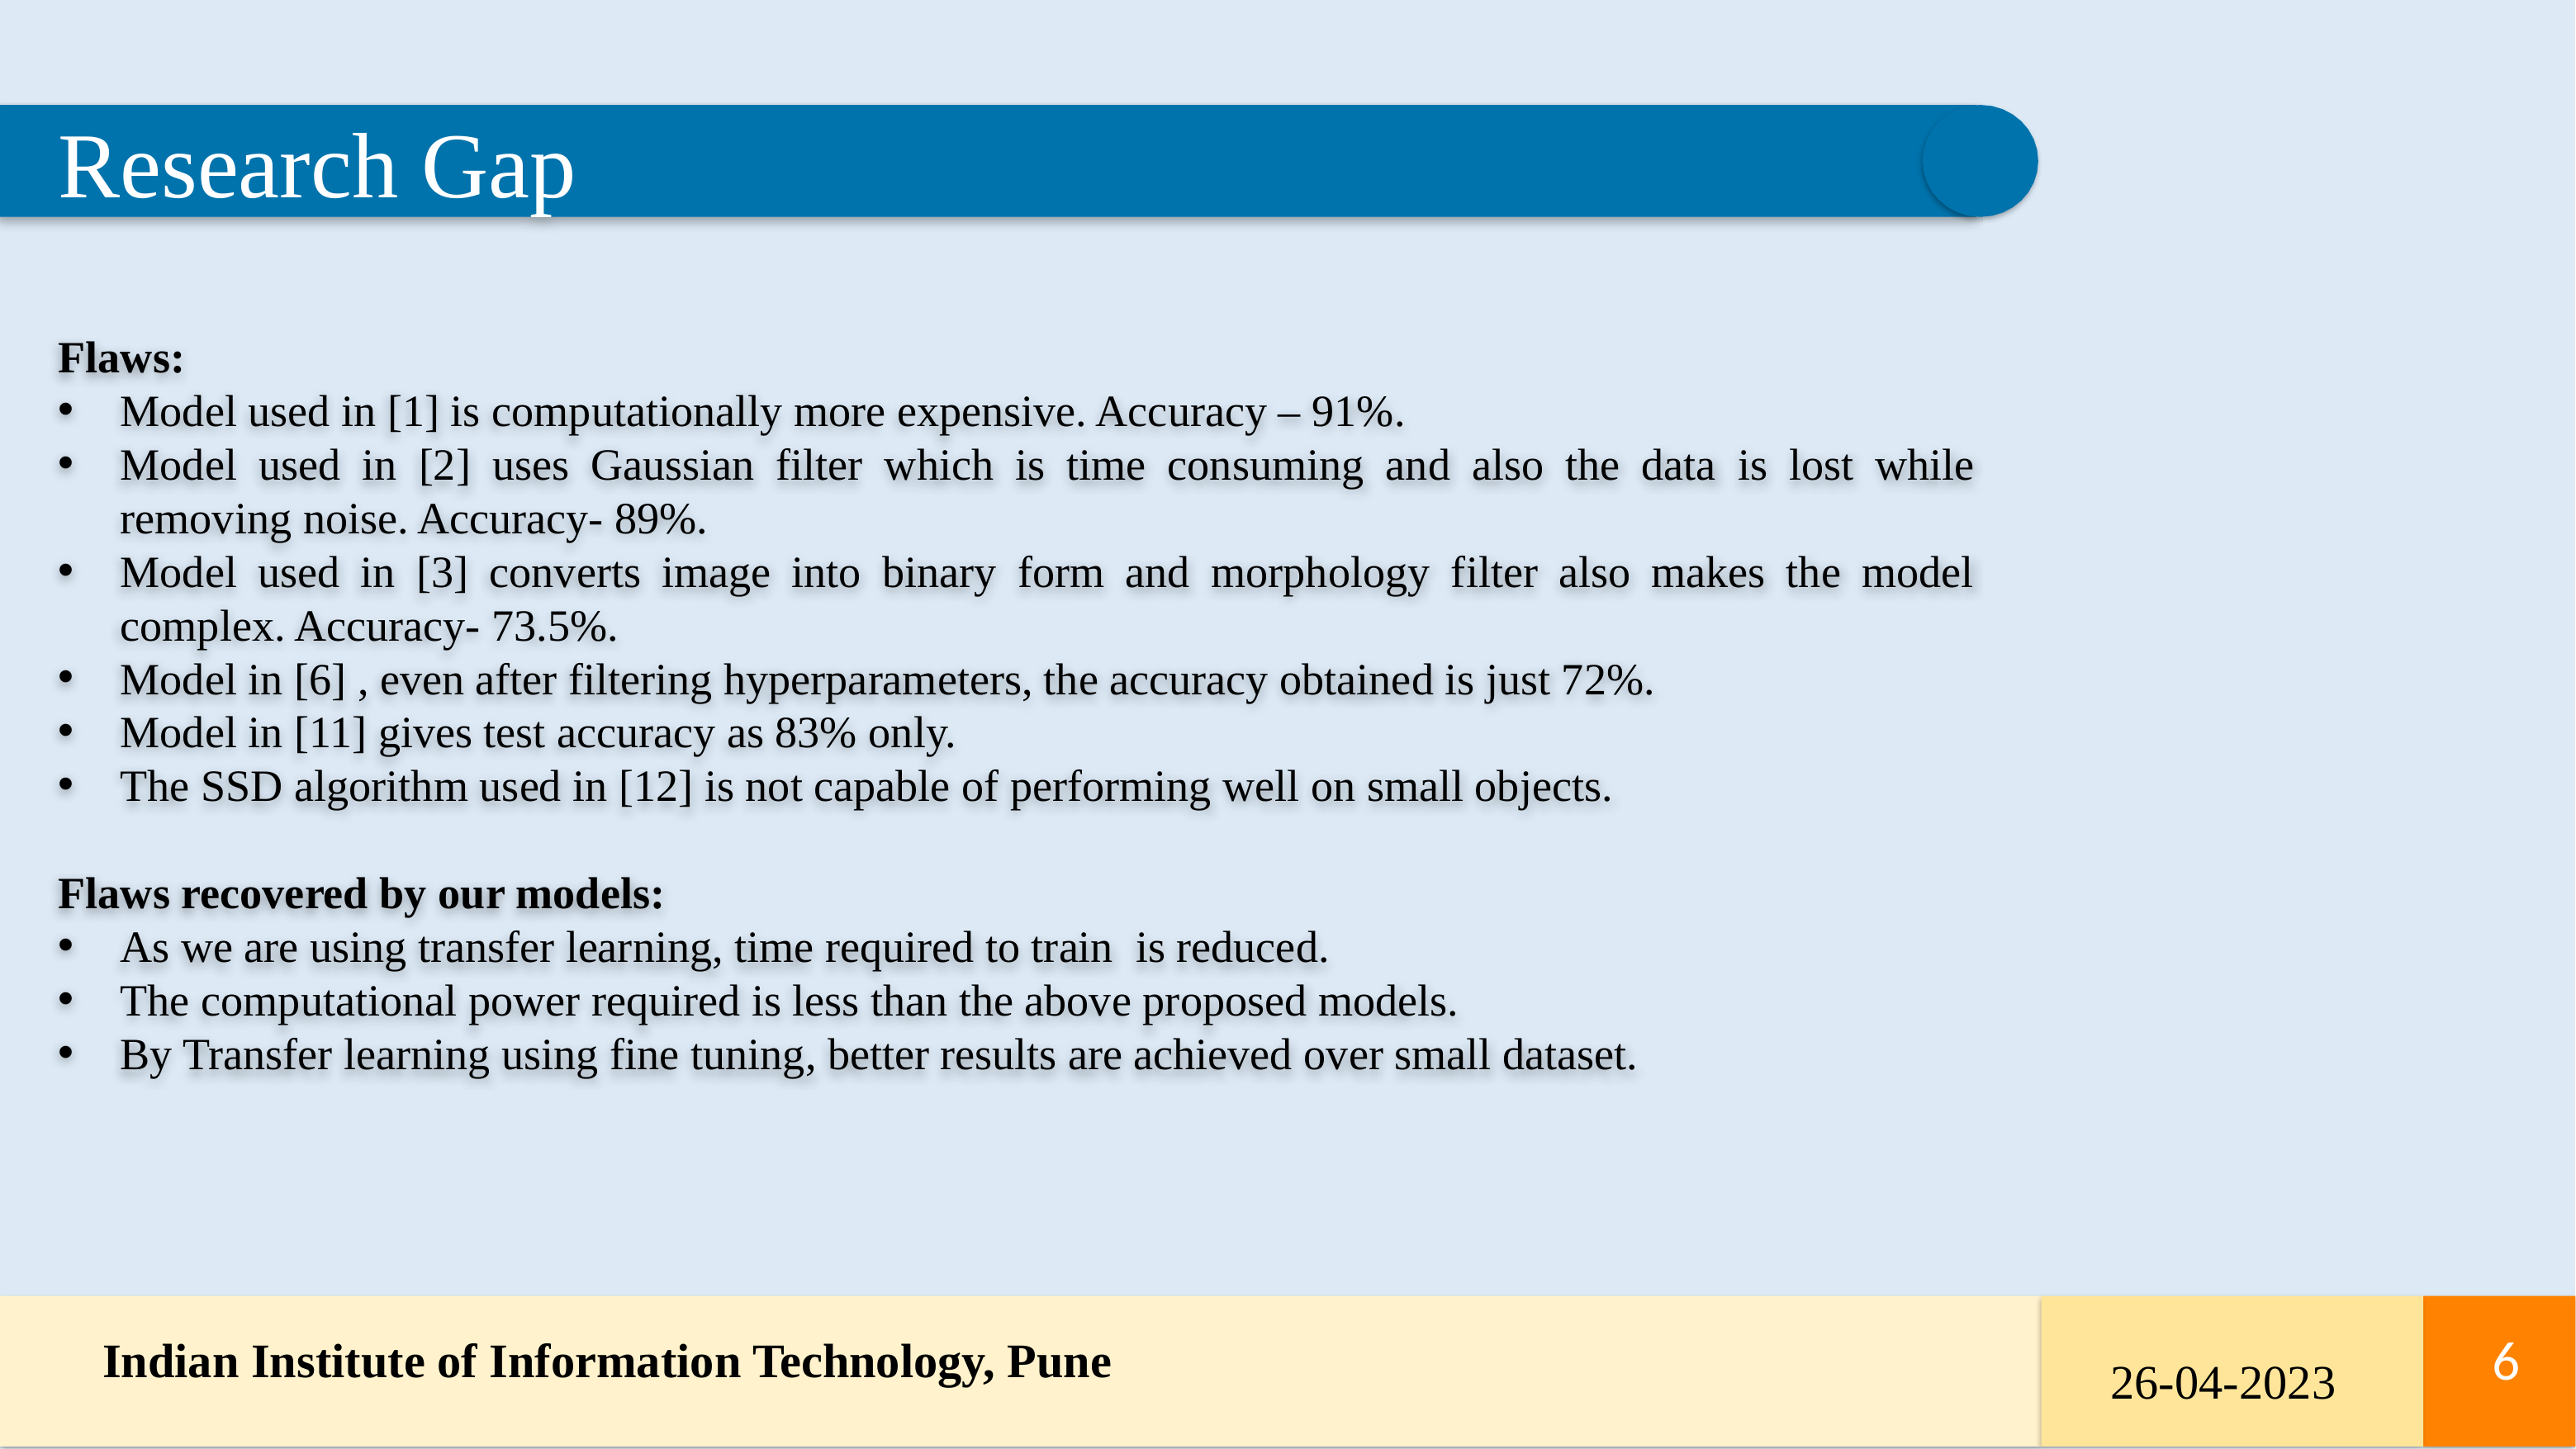

Research Gap

Flaws:
Model used in [1] is computationally more expensive. Accuracy – 91%.
Model used in [2] uses Gaussian filter which is time consuming and also the data is lost while removing noise. Accuracy- 89%.
Model used in [3] converts image into binary form and morphology filter also makes the model complex. Accuracy- 73.5%.
Model in [6] , even after filtering hyperparameters, the accuracy obtained is just 72%.
Model in [11] gives test accuracy as 83% only.
The SSD algorithm used in [12] is not capable of performing well on small objects.

Flaws recovered by our models:
As we are using transfer learning, time required to train  is reduced.
The computational power required is less than the above proposed models.
By Transfer learning using fine tuning, better results are achieved over small dataset.

Indian Institute of Information Technology, Pune

6
6
26-04-2023